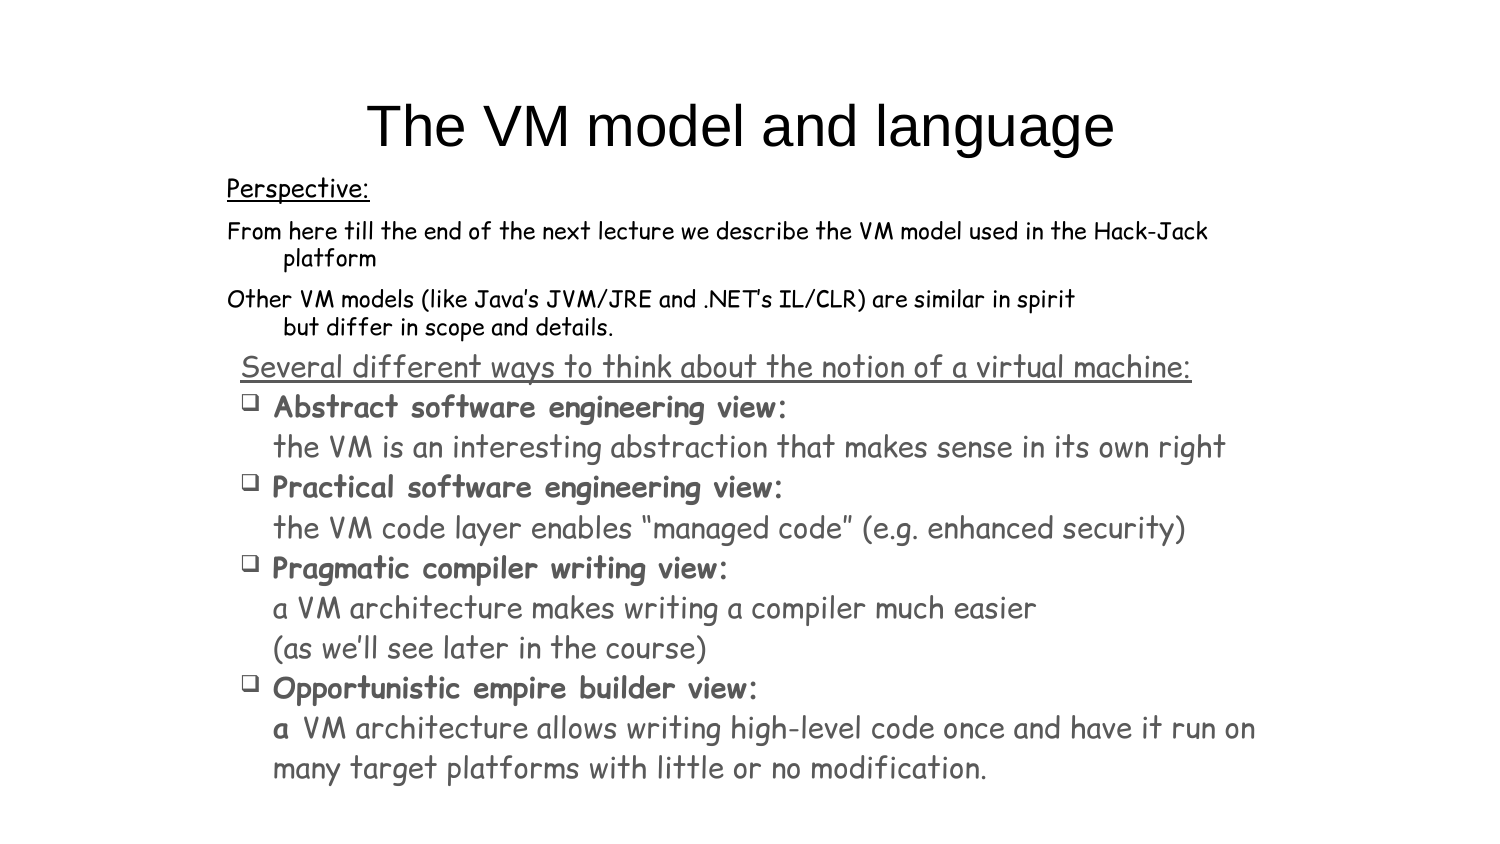

# The VM model and language
Perspective:
From here till the end of the next lecture we describe the VM model used in the Hack-Jack platform
Other VM models (like Java’s JVM/JRE and .NET’s IL/CLR) are similar in spirit
but differ in scope and details.
Several different ways to think about the notion of a virtual machine:
Abstract software engineering view:
the VM is an interesting abstraction that makes sense in its own right
Practical software engineering view:
the VM code layer enables “managed code” (e.g. enhanced security)
Pragmatic compiler writing view:
a VM architecture makes writing a compiler much easier
(as we’ll see later in the course)
Opportunistic empire builder view:
a VM architecture allows writing high-level code once and have it run on many target platforms with little or no modification.